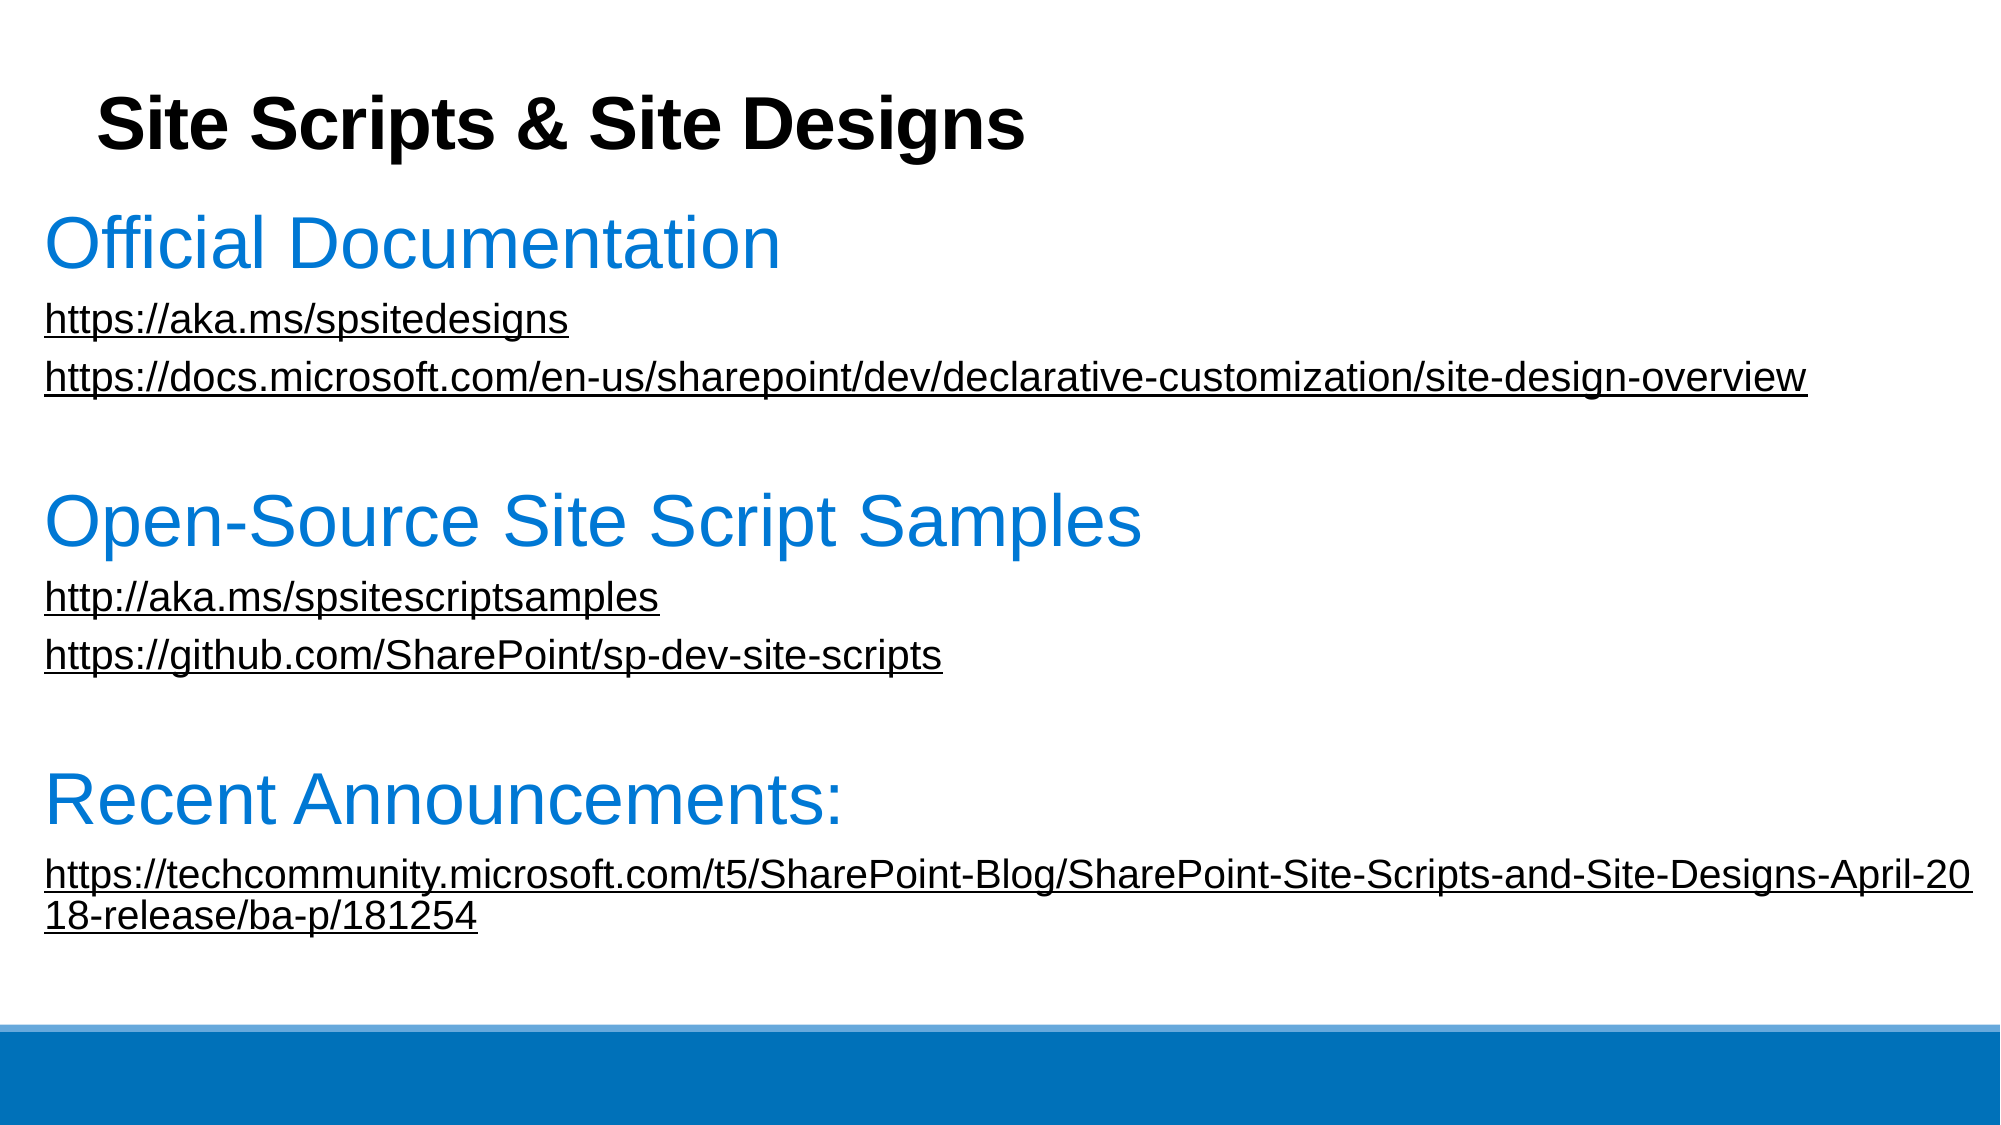

# Site Scripts & Site Designs
Official Documentation
https://aka.ms/spsitedesigns
https://docs.microsoft.com/en-us/sharepoint/dev/declarative-customization/site-design-overview

Open-Source Site Script Samples
http://aka.ms/spsitescriptsamples
https://github.com/SharePoint/sp-dev-site-scripts

Recent Announcements:
https://techcommunity.microsoft.com/t5/SharePoint-Blog/SharePoint-Site-Scripts-and-Site-Designs-April-2018-release/ba-p/181254